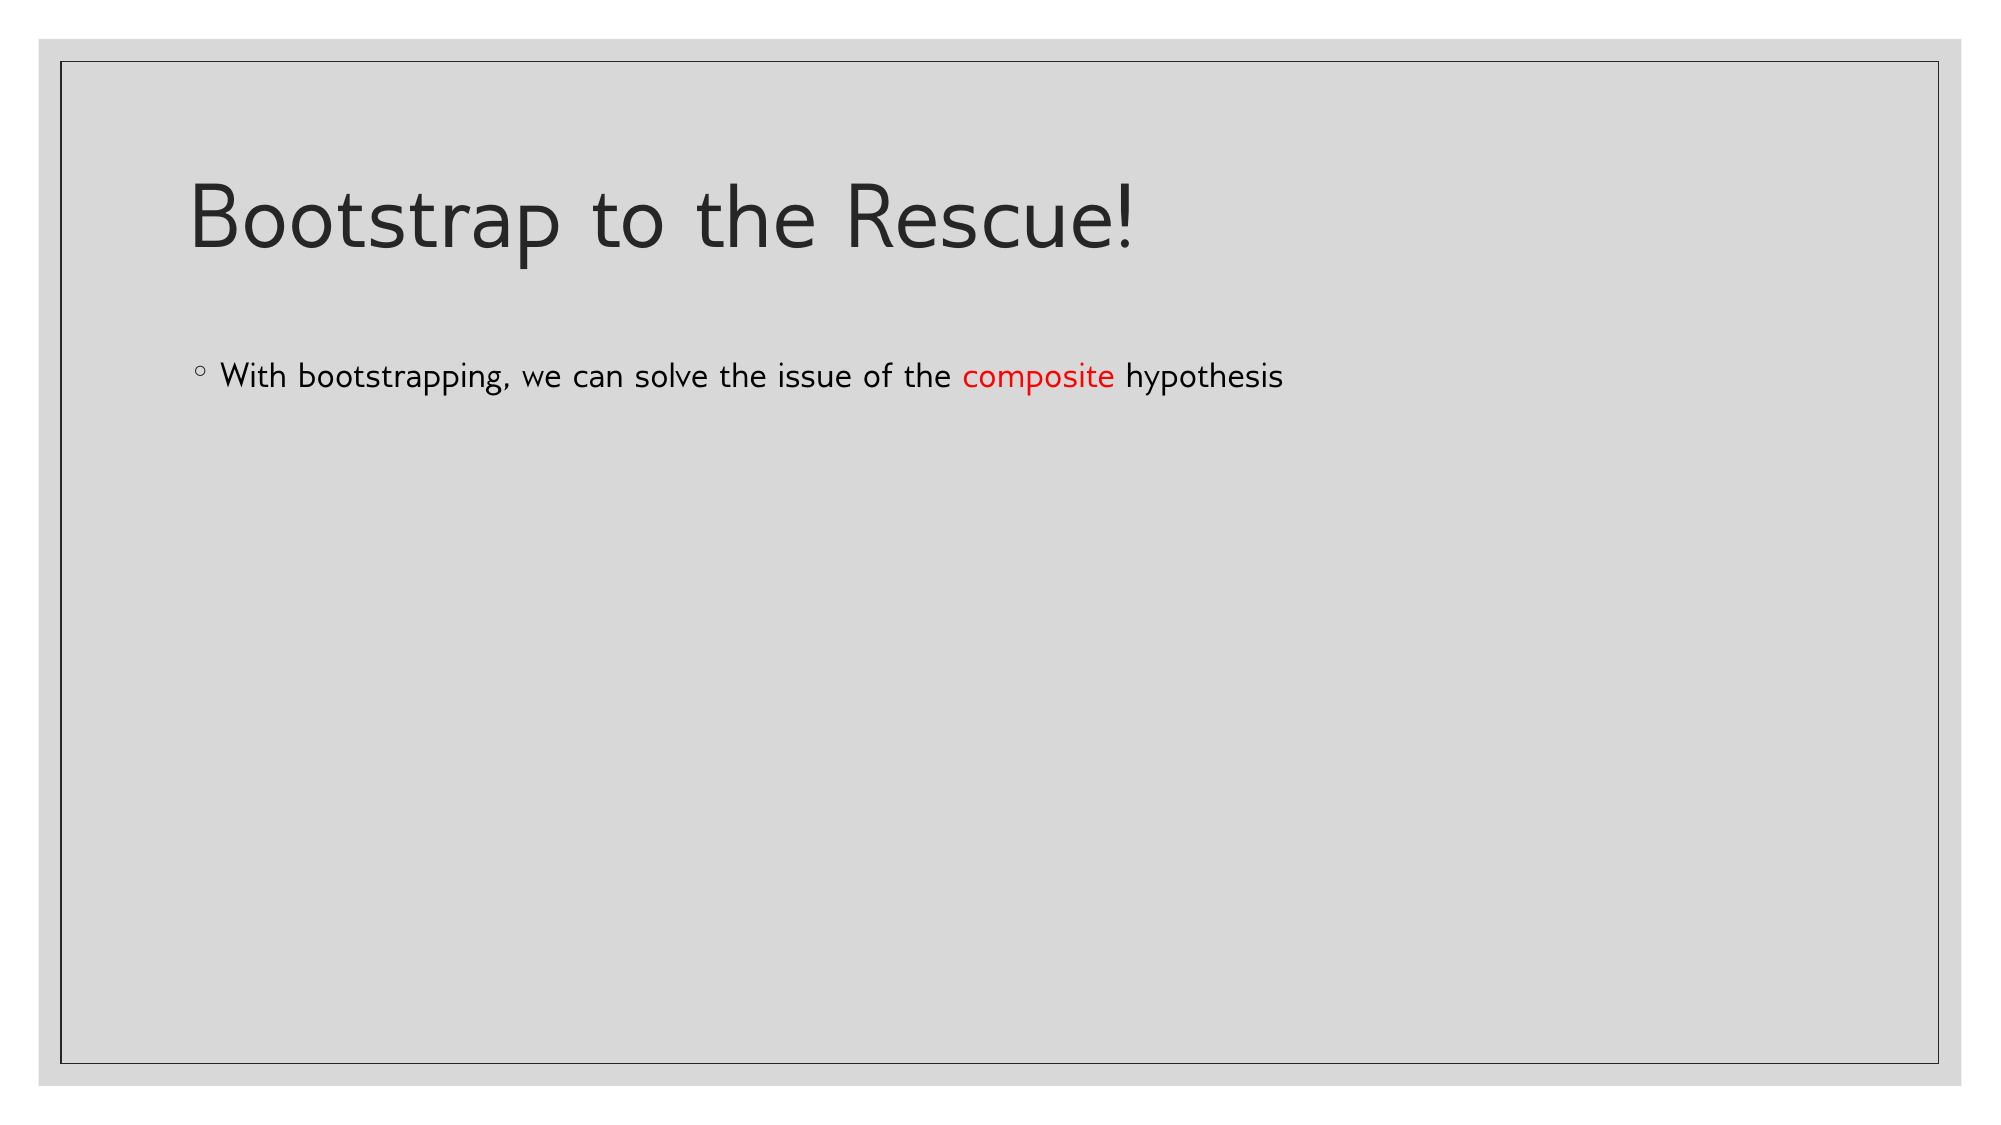

# Bootstrap to the Rescue!
With bootstrapping, we can solve the issue of the composite hypothesis